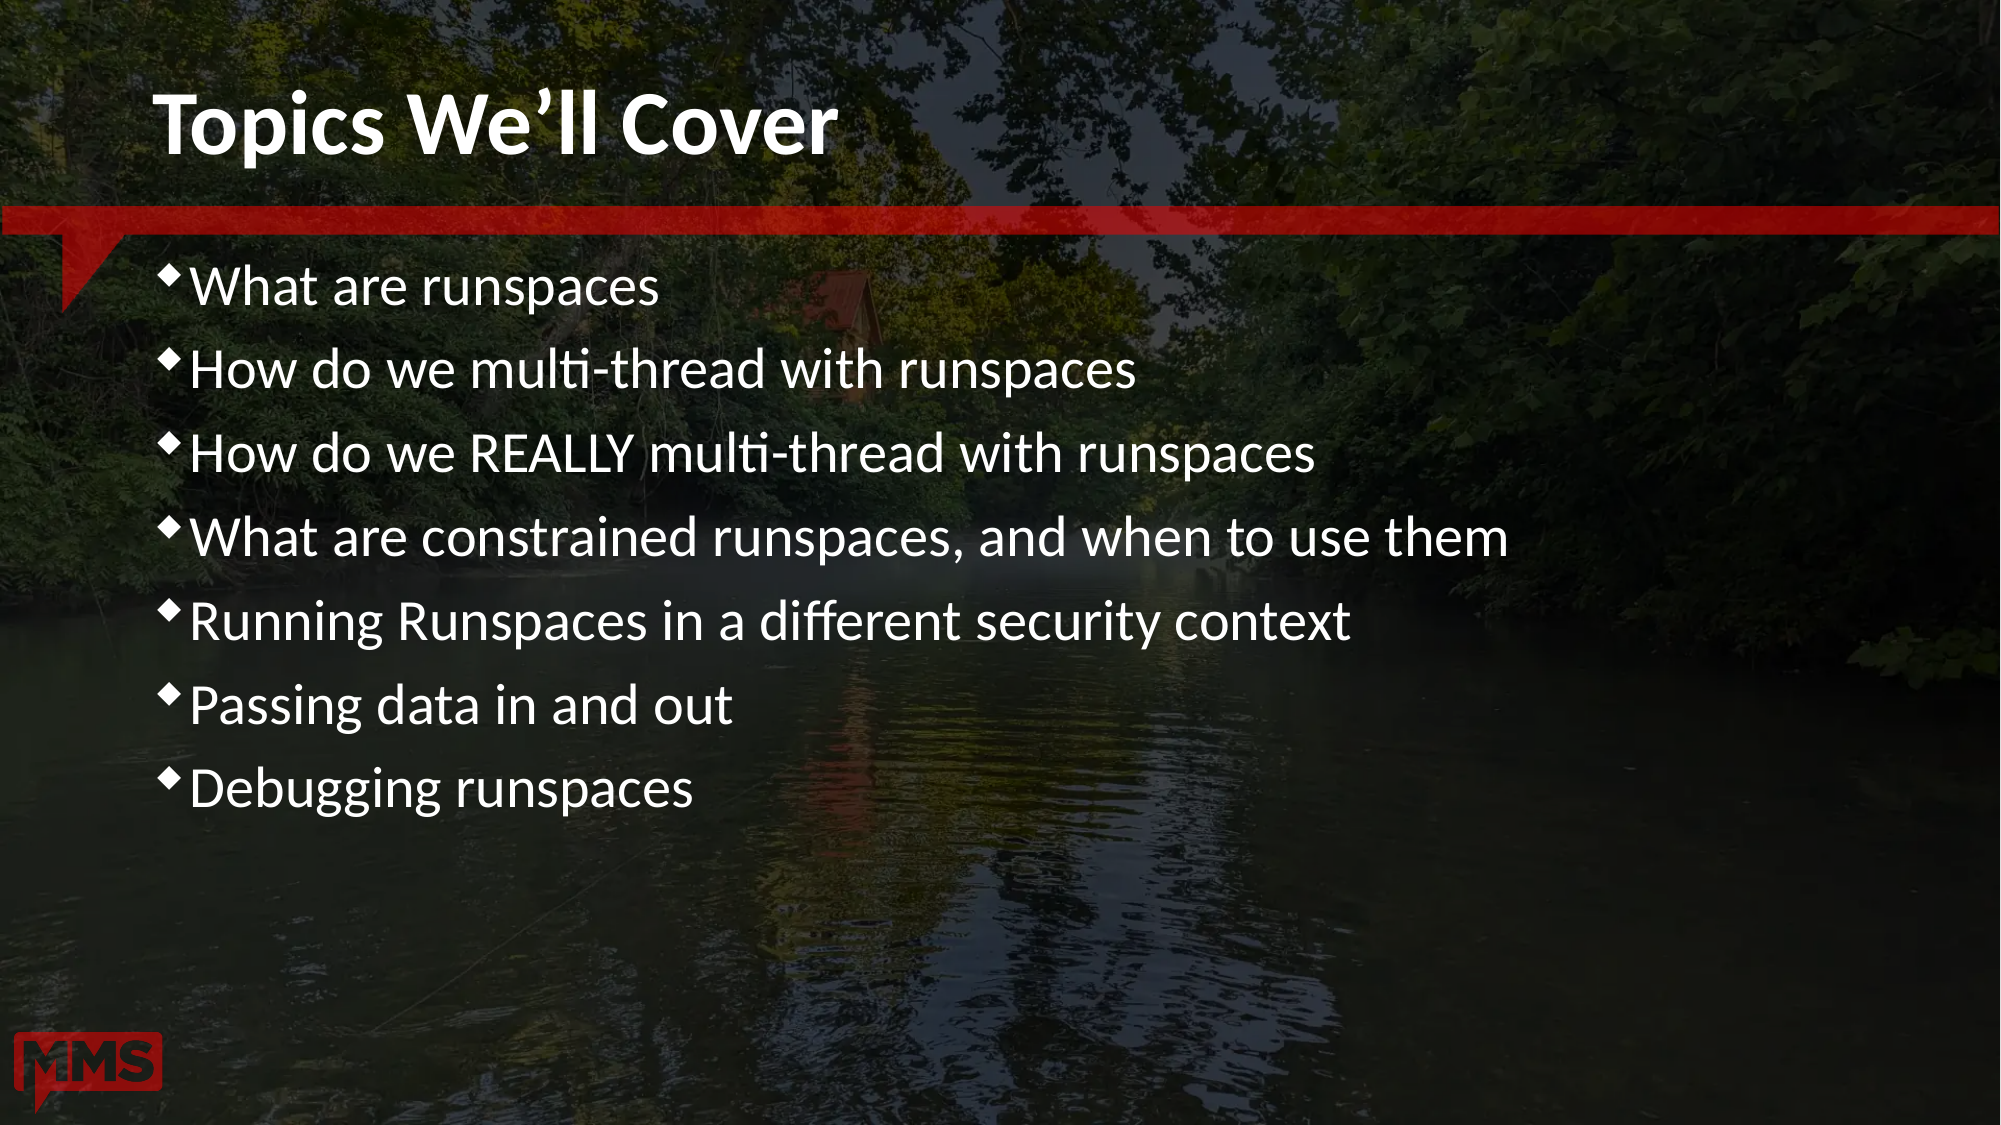

# Topics We’ll Cover
What are runspaces
How do we multi-thread with runspaces
How do we REALLY multi-thread with runspaces
What are constrained runspaces, and when to use them
Running Runspaces in a different security context
Passing data in and out
Debugging runspaces